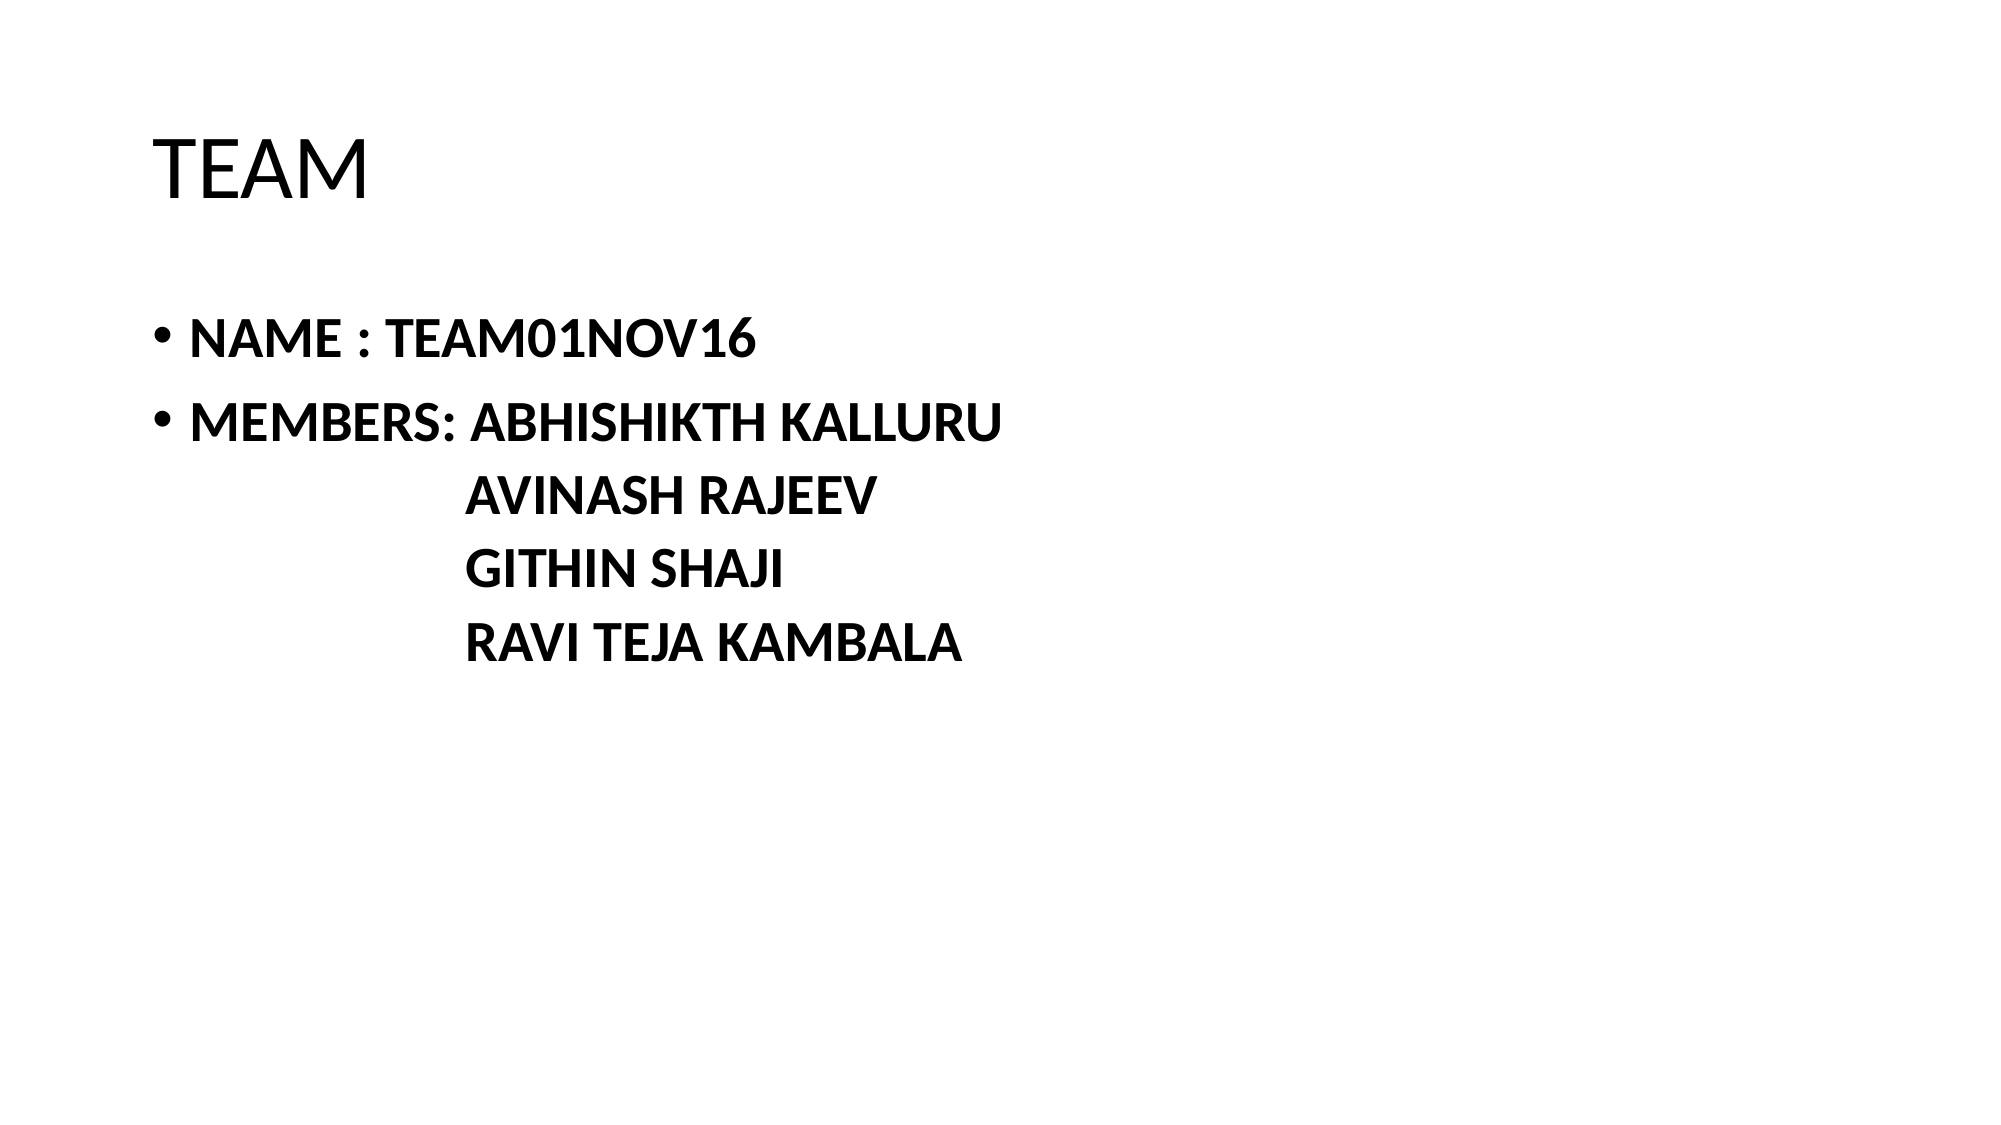

# TEAM
NAME : TEAM01NOV16
MEMBERS: ABHISHIKTH KALLURU
 AVINASH RAJEEV
 GITHIN SHAJI
 RAVI TEJA KAMBALA